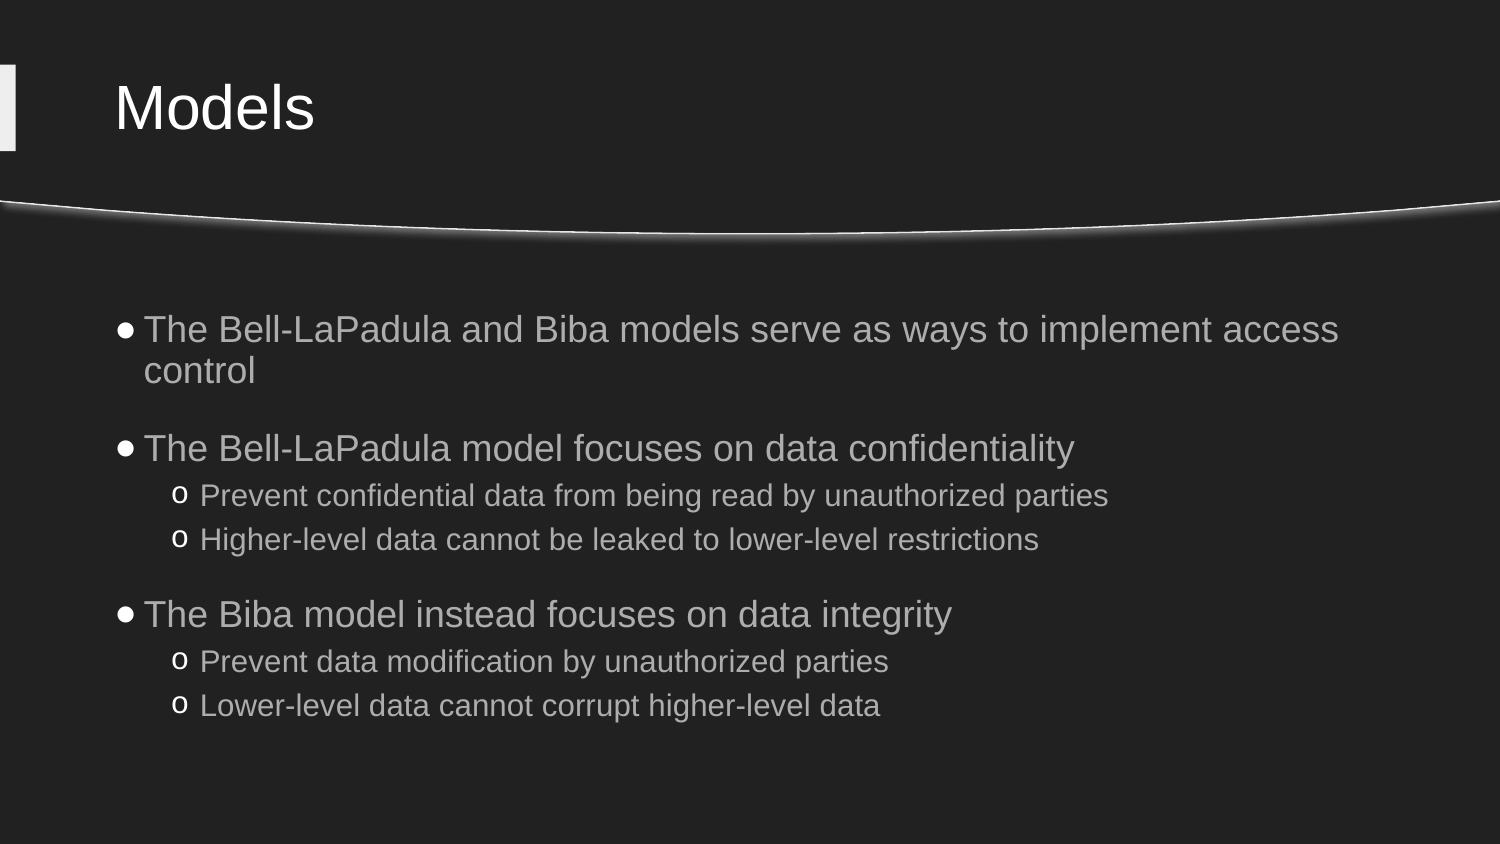

# Models

The Bell-LaPadula and Biba models serve as ways to implement access control
The Bell-LaPadula model focuses on data confidentiality
Prevent confidential data from being read by unauthorized parties
Higher-level data cannot be leaked to lower-level restrictions
The Biba model instead focuses on data integrity
Prevent data modification by unauthorized parties
Lower-level data cannot corrupt higher-level data